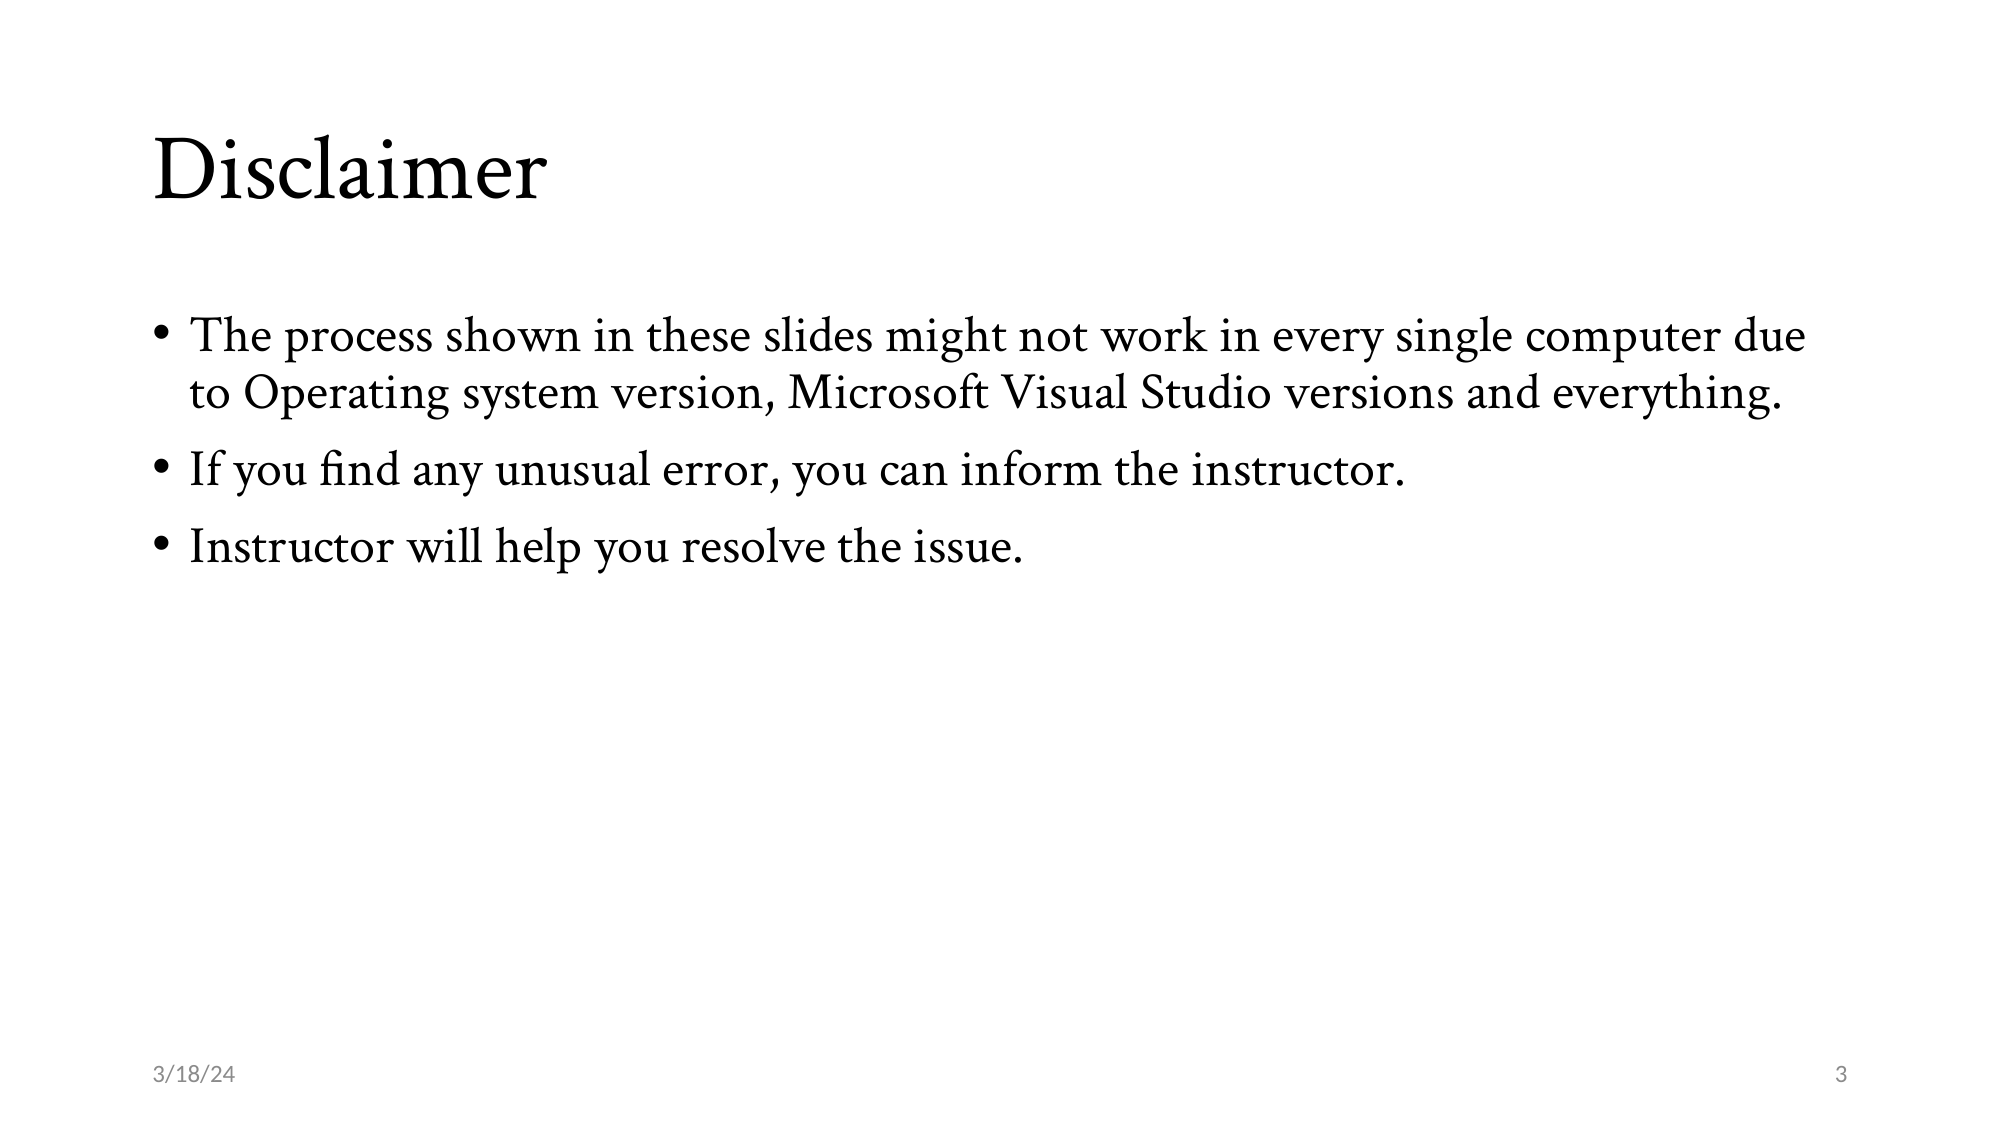

# Disclaimer
The process shown in these slides might not work in every single computer due to Operating system version, Microsoft Visual Studio versions and everything.
If you find any unusual error, you can inform the instructor.
Instructor will help you resolve the issue.
3/18/24
3